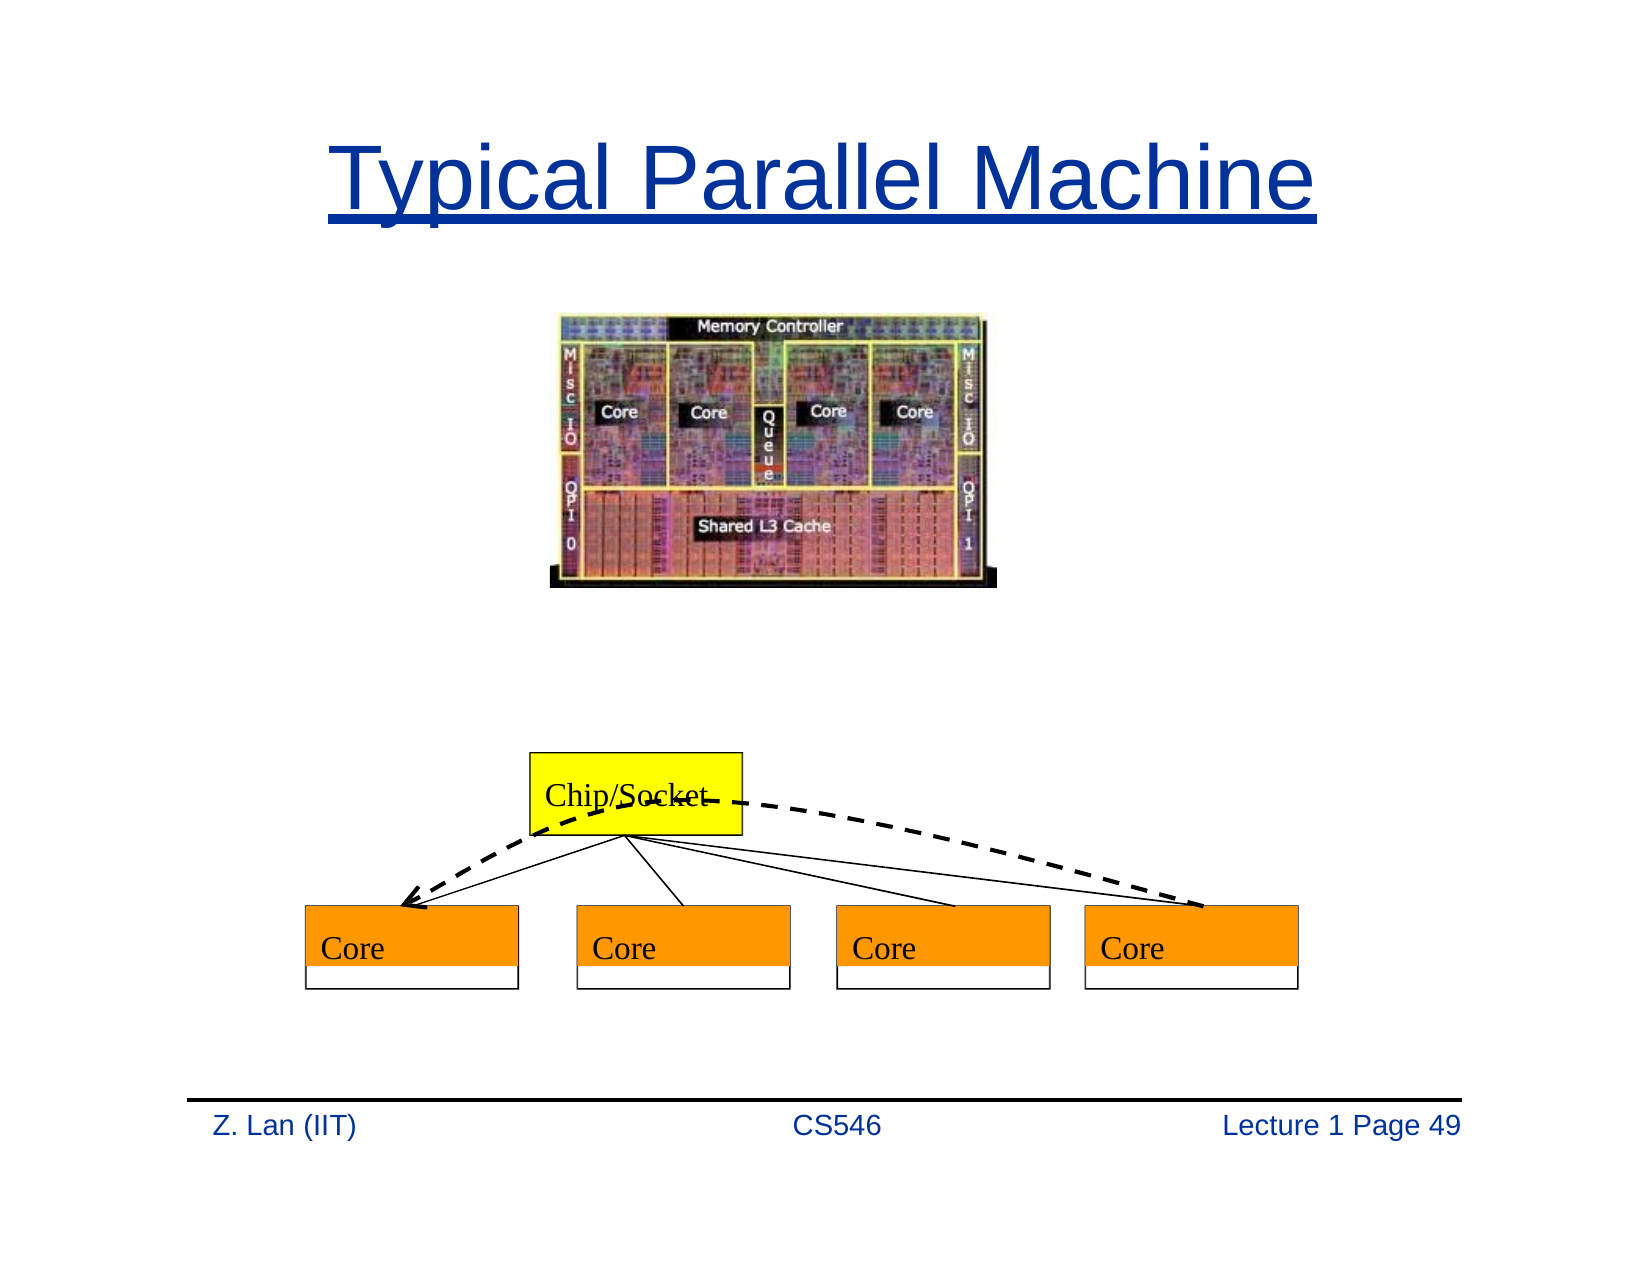

# Typical Parallel Machine

Chip/Socket

Core
Core
Core
Core

Z. Lan (IIT)
CS546
Lecture 1 Page 49